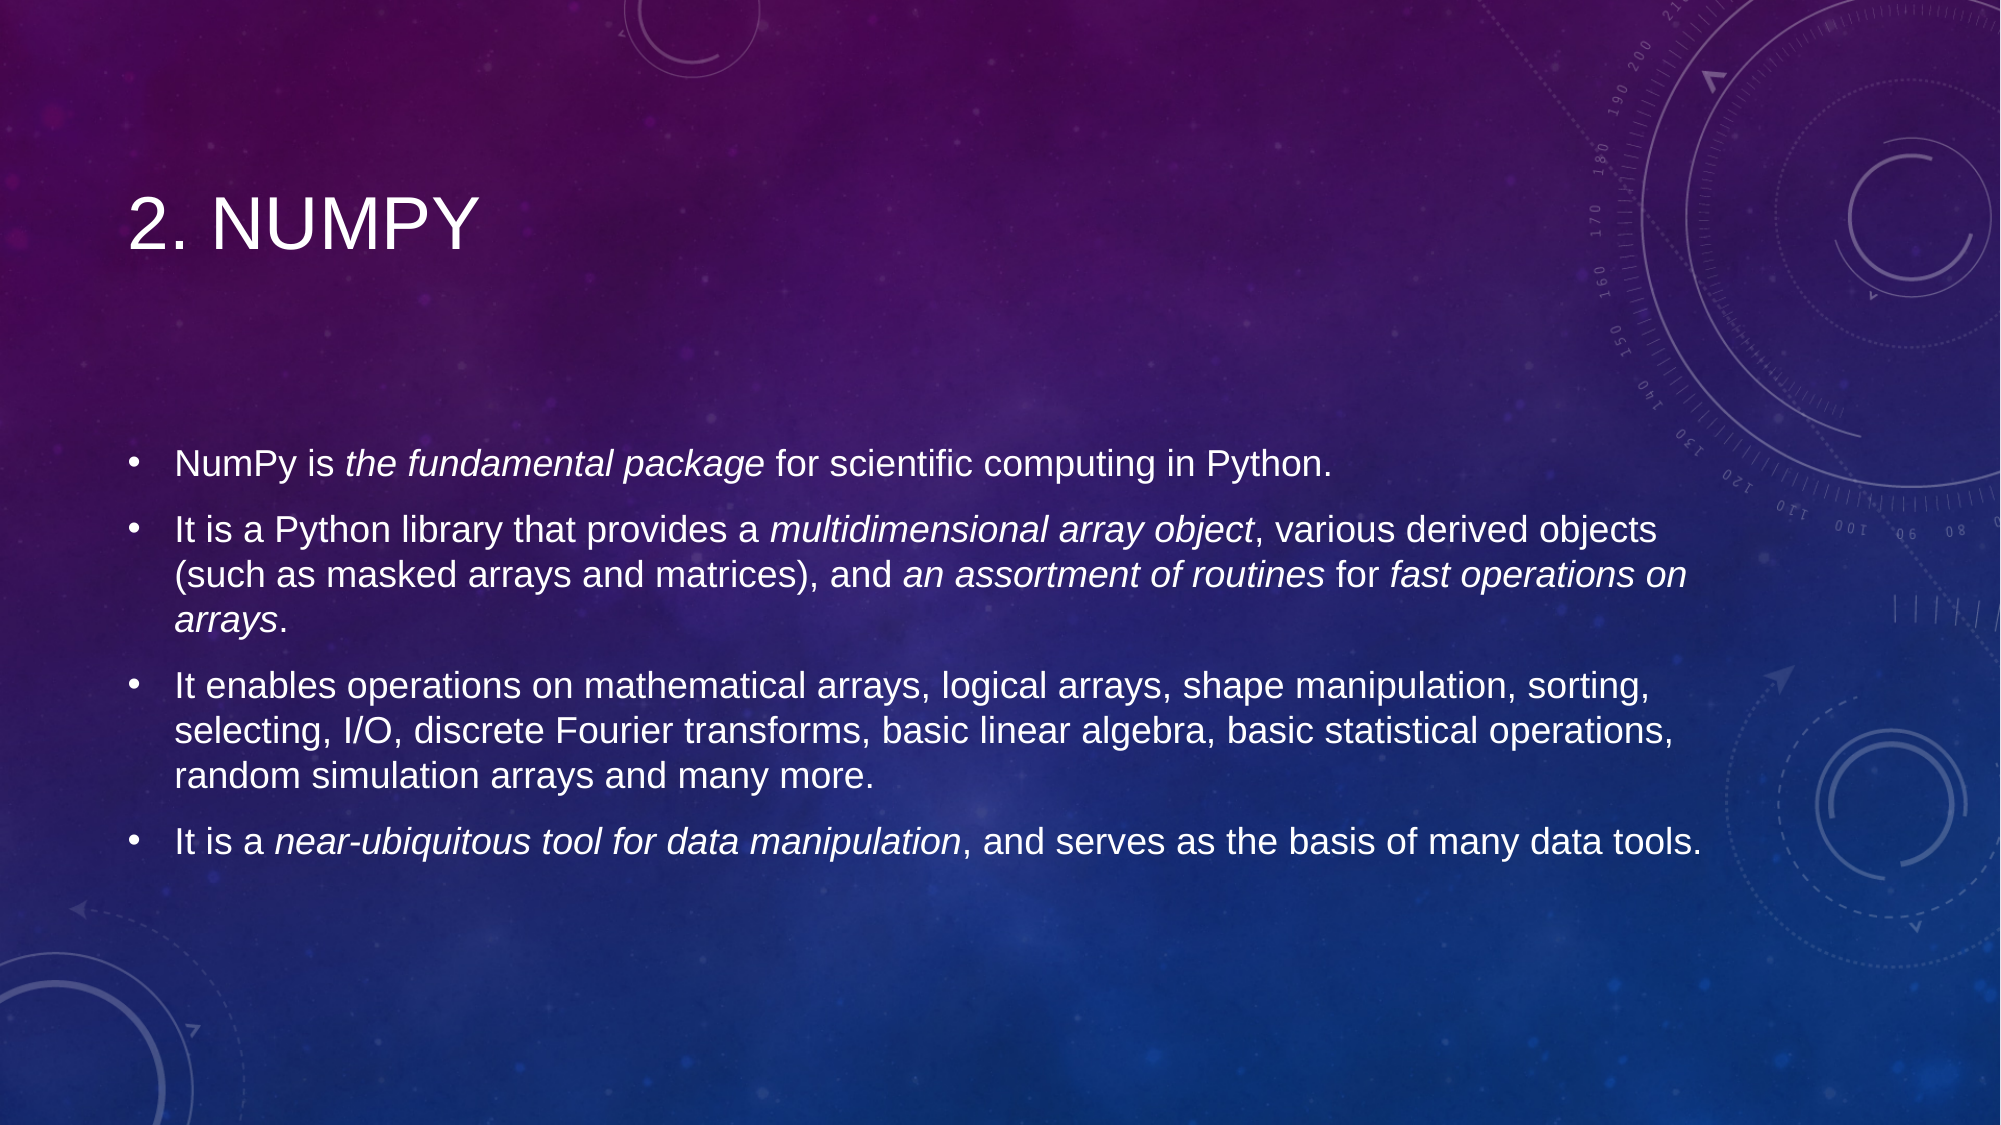

# 2. Numpy
NumPy is the fundamental package for scientific computing in Python.
It is a Python library that provides a multidimensional array object, various derived objects (such as masked arrays and matrices), and an assortment of routines for fast operations on arrays.
It enables operations on mathematical arrays, logical arrays, shape manipulation, sorting, selecting, I/O, discrete Fourier transforms, basic linear algebra, basic statistical operations, random simulation arrays and many more.
It is a near-ubiquitous tool for data manipulation, and serves as the basis of many data tools.